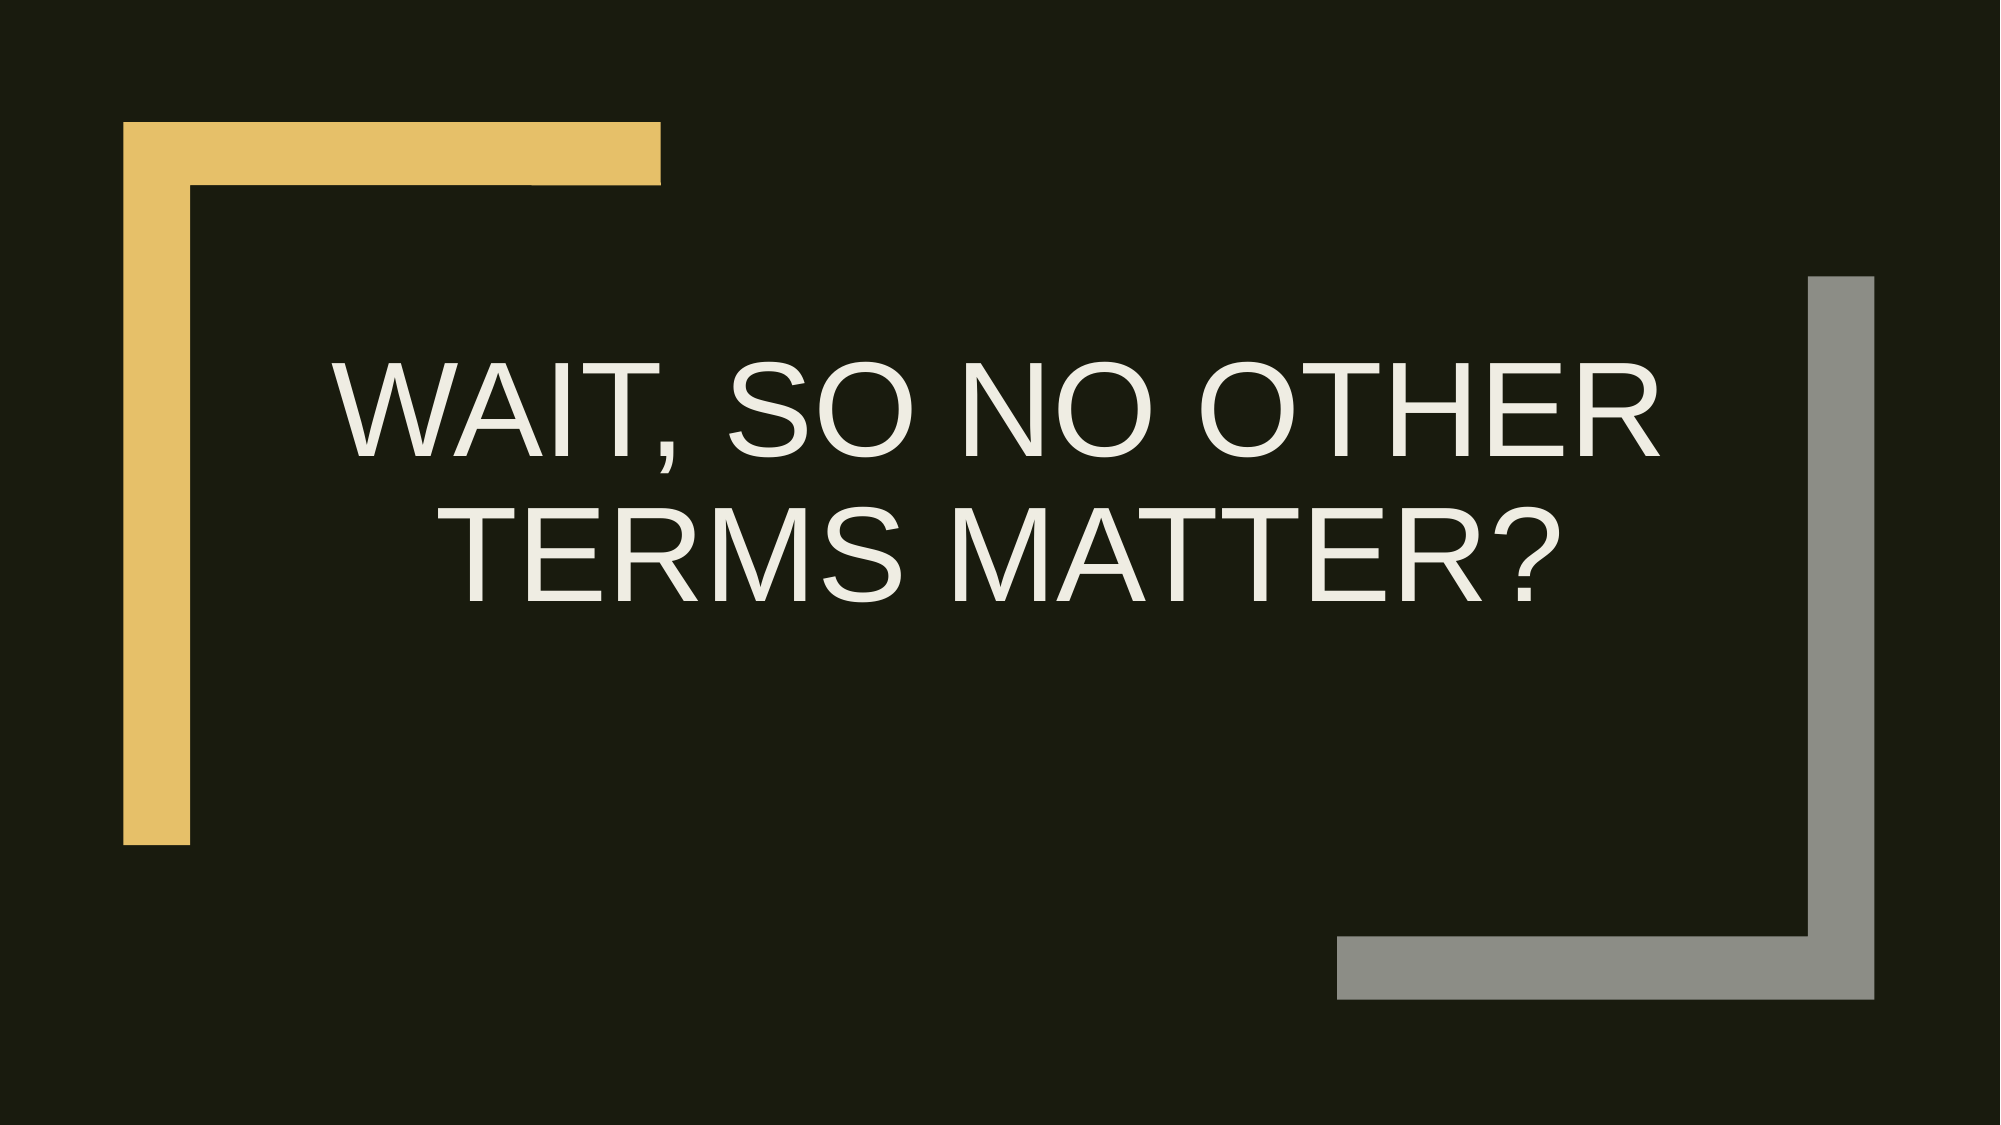

# Wait, so no other terms matter?